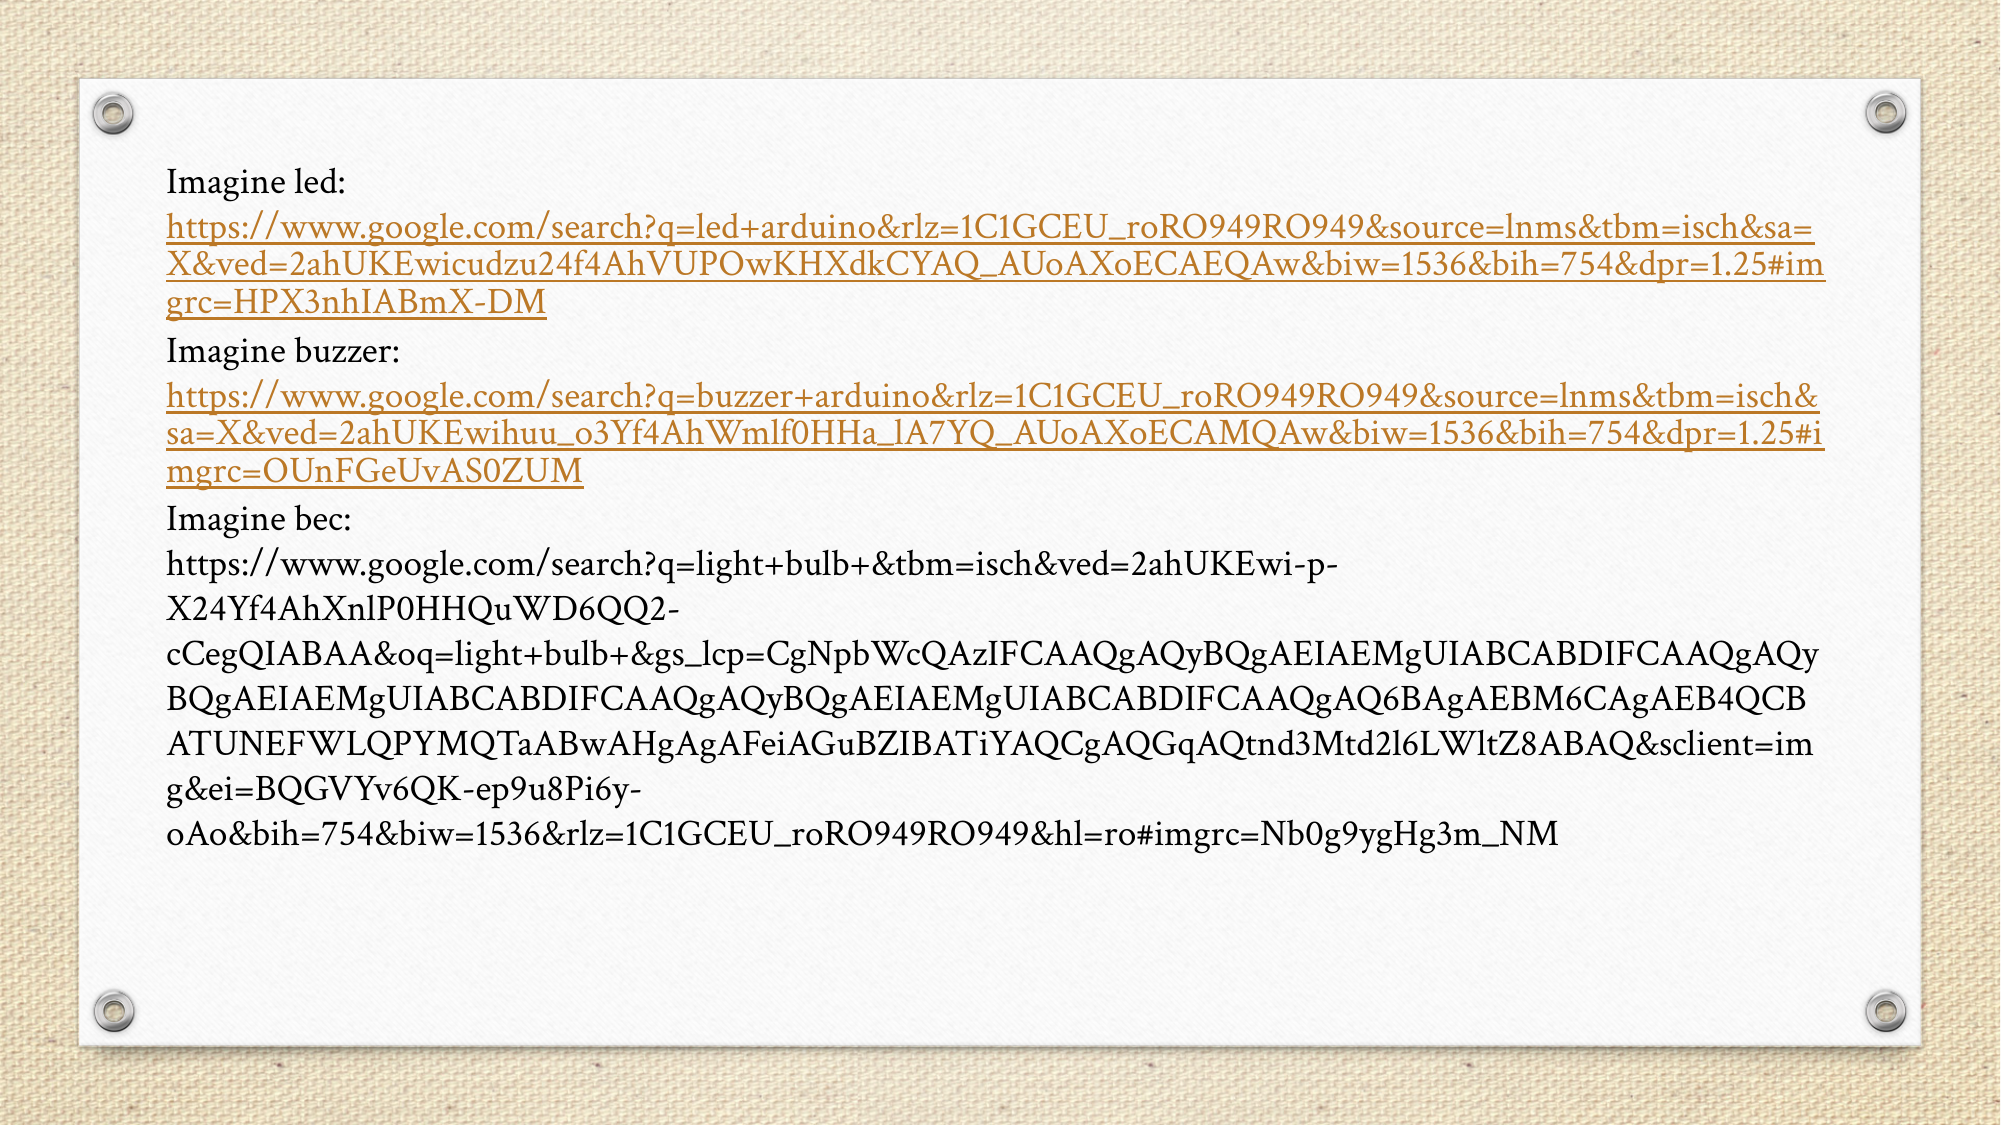

Imagine led: https://www.google.com/search?q=led+arduino&rlz=1C1GCEU_roRO949RO949&source=lnms&tbm=isch&sa=X&ved=2ahUKEwicudzu24f4AhVUPOwKHXdkCYAQ_AUoAXoECAEQAw&biw=1536&bih=754&dpr=1.25#imgrc=HPX3nhIABmX-DM
Imagine buzzer:
https://www.google.com/search?q=buzzer+arduino&rlz=1C1GCEU_roRO949RO949&source=lnms&tbm=isch&sa=X&ved=2ahUKEwihuu_o3Yf4AhWmlf0HHa_lA7YQ_AUoAXoECAMQAw&biw=1536&bih=754&dpr=1.25#imgrc=OUnFGeUvAS0ZUM
Imagine bec:
https://www.google.com/search?q=light+bulb+&tbm=isch&ved=2ahUKEwi-p-X24Yf4AhXnlP0HHQuWD6QQ2-cCegQIABAA&oq=light+bulb+&gs_lcp=CgNpbWcQAzIFCAAQgAQyBQgAEIAEMgUIABCABDIFCAAQgAQyBQgAEIAEMgUIABCABDIFCAAQgAQyBQgAEIAEMgUIABCABDIFCAAQgAQ6BAgAEBM6CAgAEB4QCBATUNEFWLQPYMQTaABwAHgAgAFeiAGuBZIBATiYAQCgAQGqAQtnd3Mtd2l6LWltZ8ABAQ&sclient=img&ei=BQGVYv6QK-ep9u8Pi6y-oAo&bih=754&biw=1536&rlz=1C1GCEU_roRO949RO949&hl=ro#imgrc=Nb0g9ygHg3m_NM